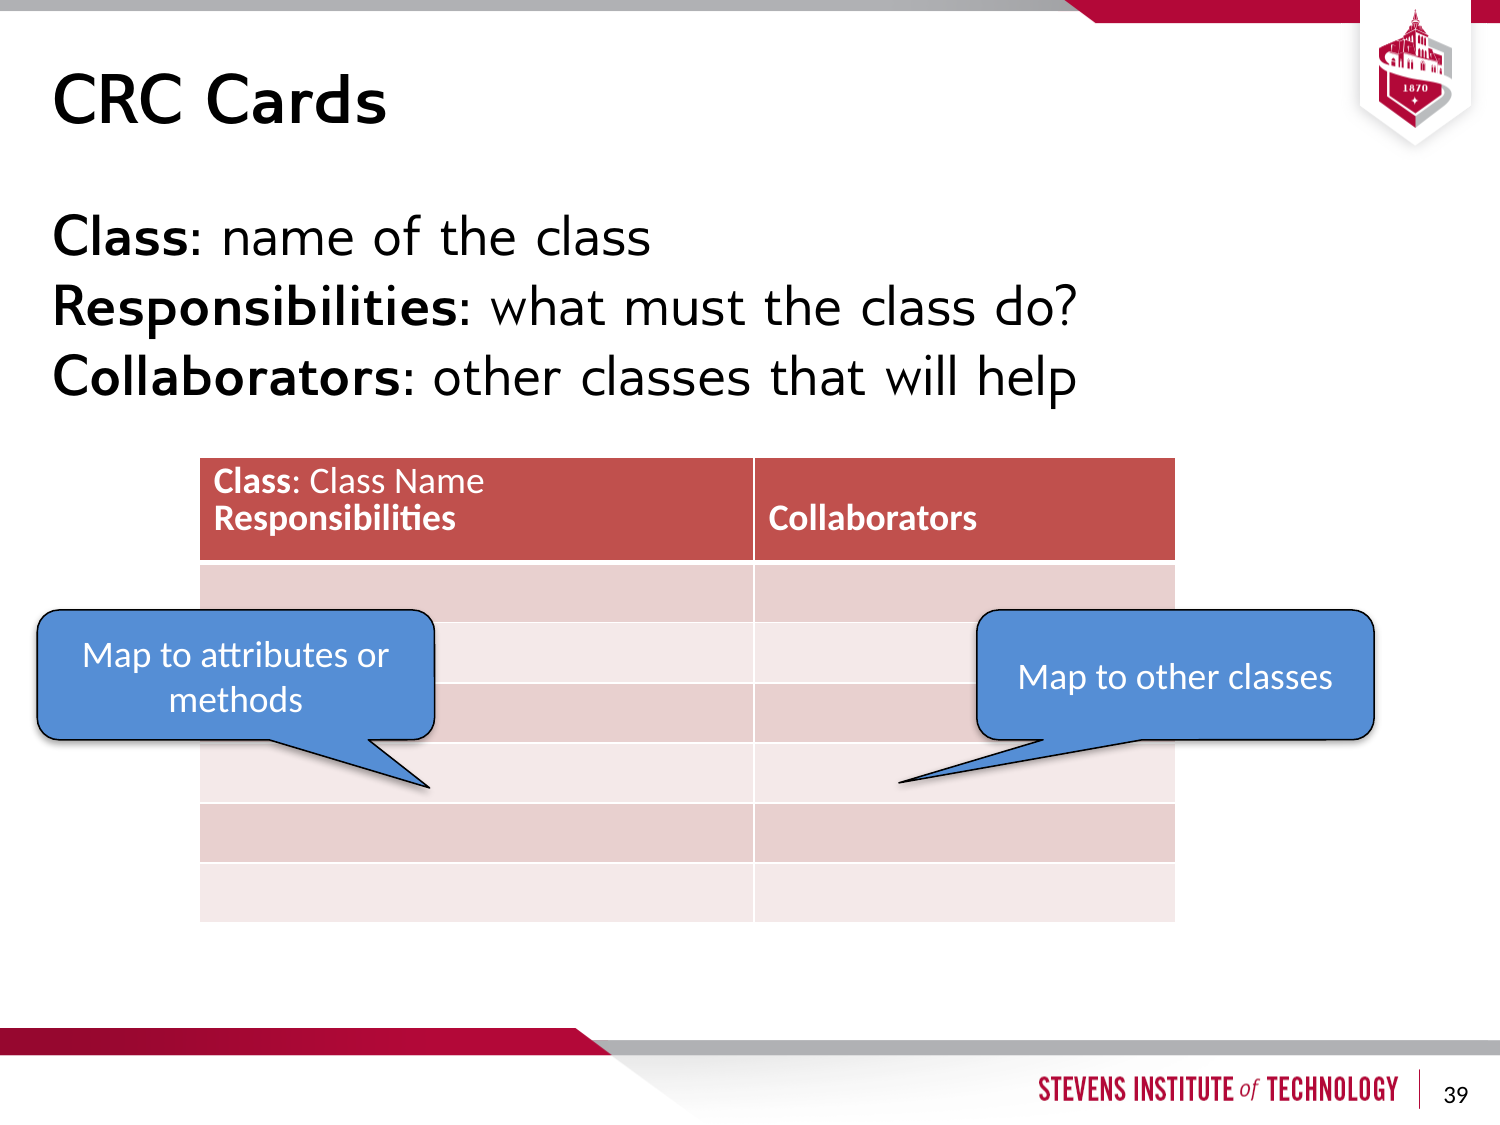

# CRC Cards
Class: name of the class
Responsibilities: what must the class do?
Collaborators: other classes that will help
| Class: Class Name Responsibilities | Collaborators |
| --- | --- |
|  |  |
|  |  |
|  |  |
|  |  |
|  |  |
|  |  |
Map to other classes
Map to attributes or methods
39